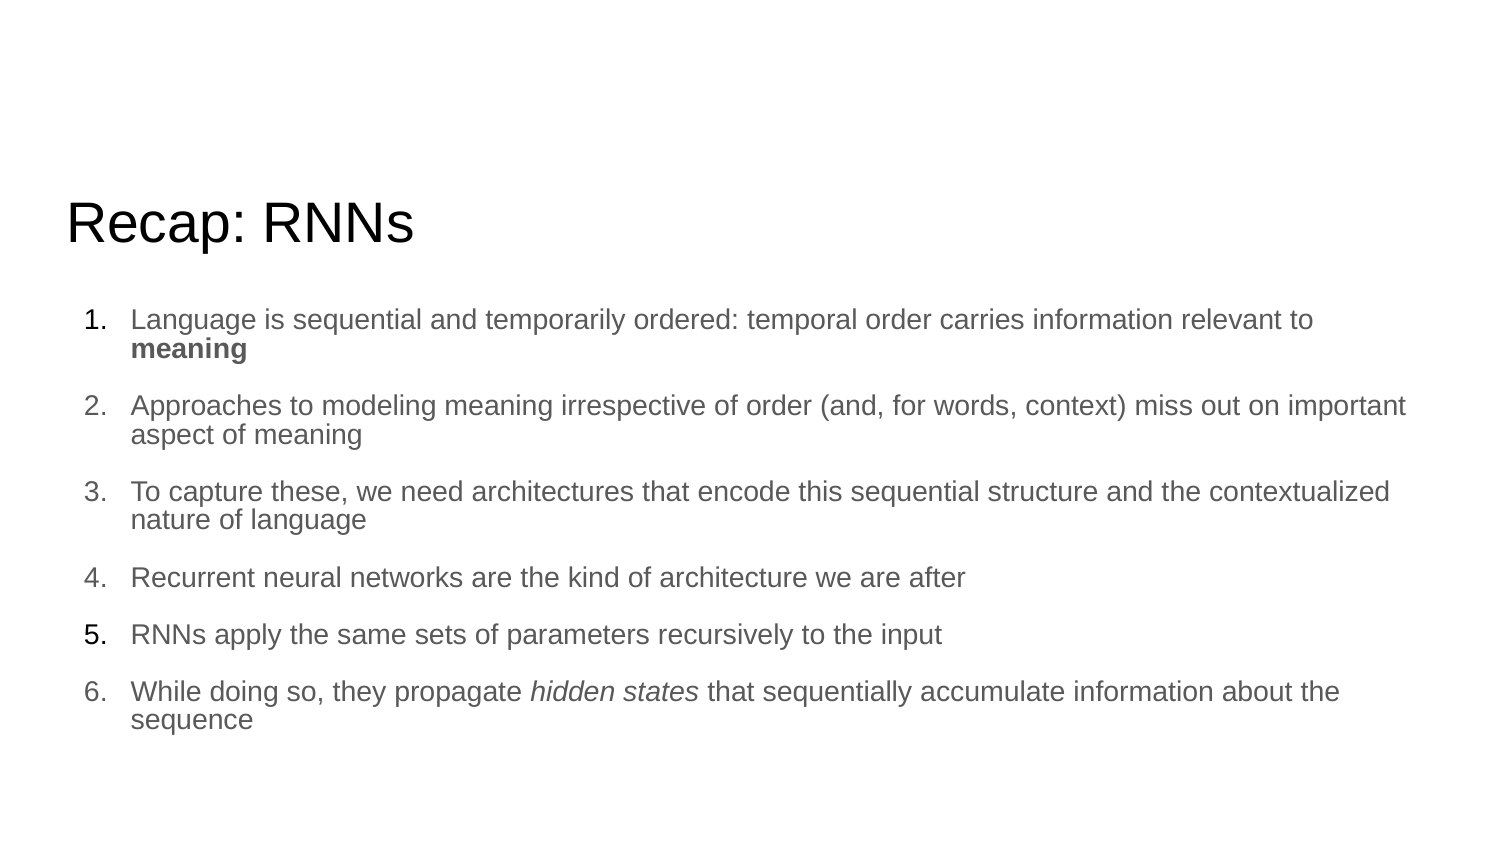

# Recap: RNNs
Language is sequential and temporarily ordered: temporal order carries information relevant to meaning

Approaches to modeling meaning irrespective of order (and, for words, context) miss out on important aspect of meaning

To capture these, we need architectures that encode this sequential structure and the contextualized nature of language

Recurrent neural networks are the kind of architecture we are after

RNNs apply the same sets of parameters recursively to the input

While doing so, they propagate hidden states that sequentially accumulate information about the sequence